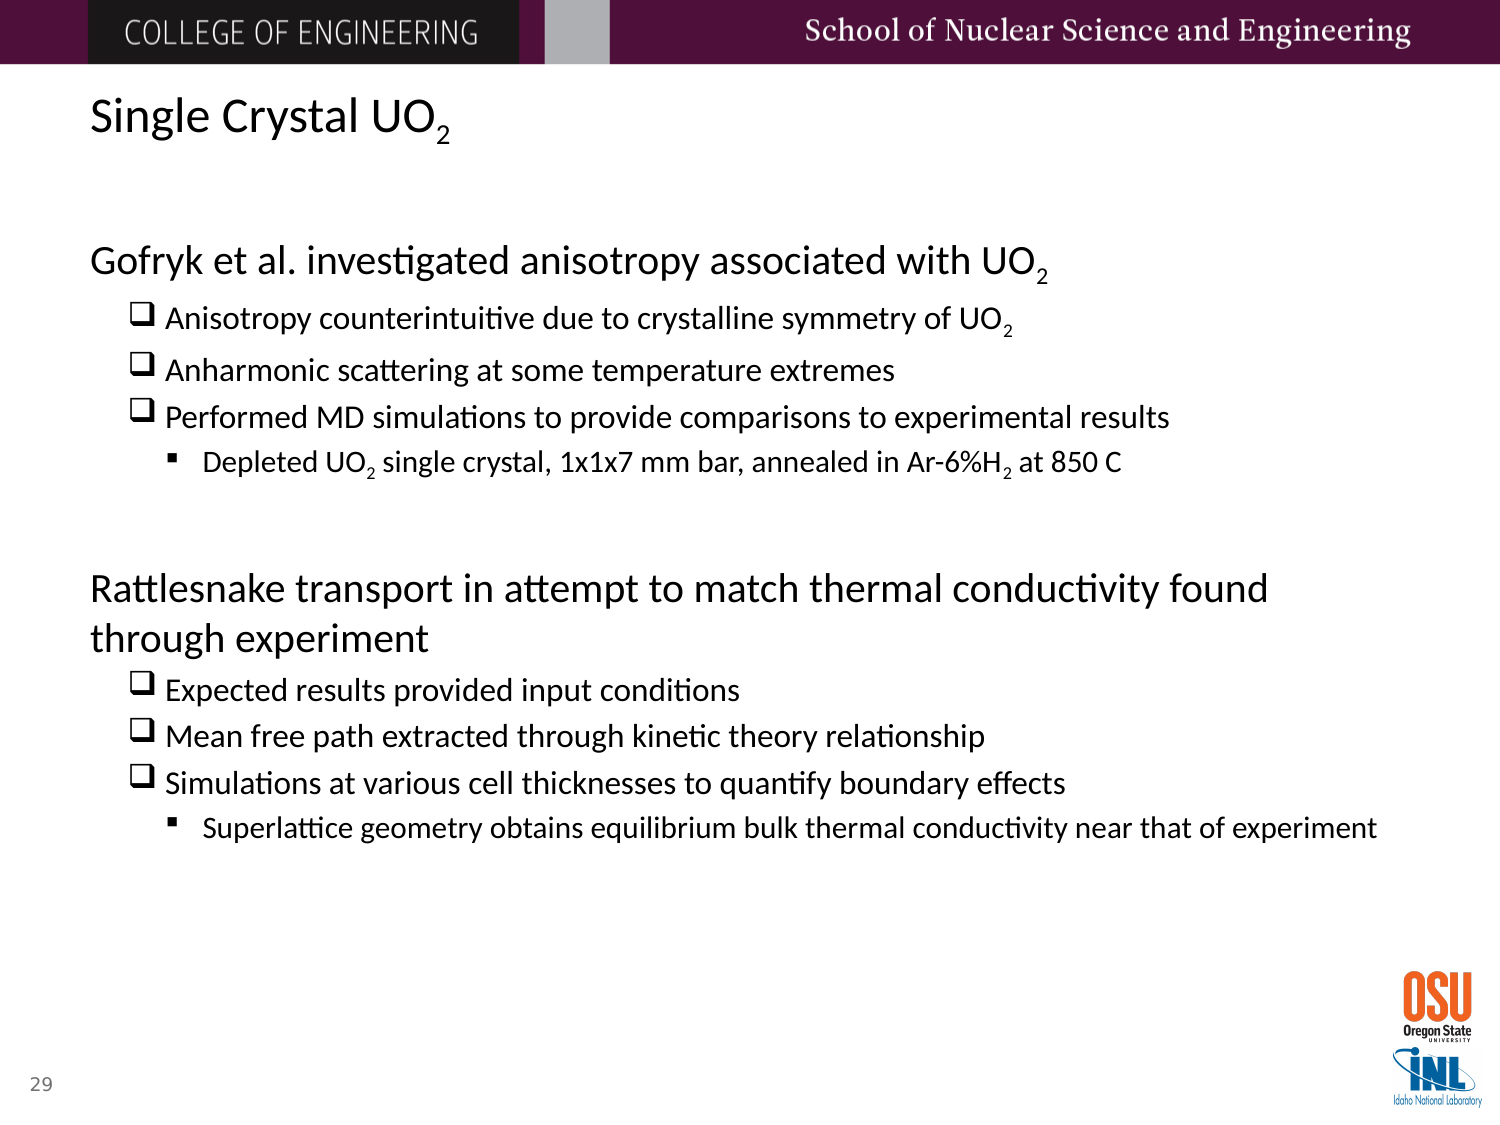

# Single Crystal UO2
Gofryk et al. investigated anisotropy associated with UO2
Anisotropy counterintuitive due to crystalline symmetry of UO2
Anharmonic scattering at some temperature extremes
Performed MD simulations to provide comparisons to experimental results
Depleted UO2 single crystal, 1x1x7 mm bar, annealed in Ar-6%H2 at 850 C

Rattlesnake transport in attempt to match thermal conductivity found through experiment
Expected results provided input conditions
Mean free path extracted through kinetic theory relationship
Simulations at various cell thicknesses to quantify boundary effects
Superlattice geometry obtains equilibrium bulk thermal conductivity near that of experiment
29